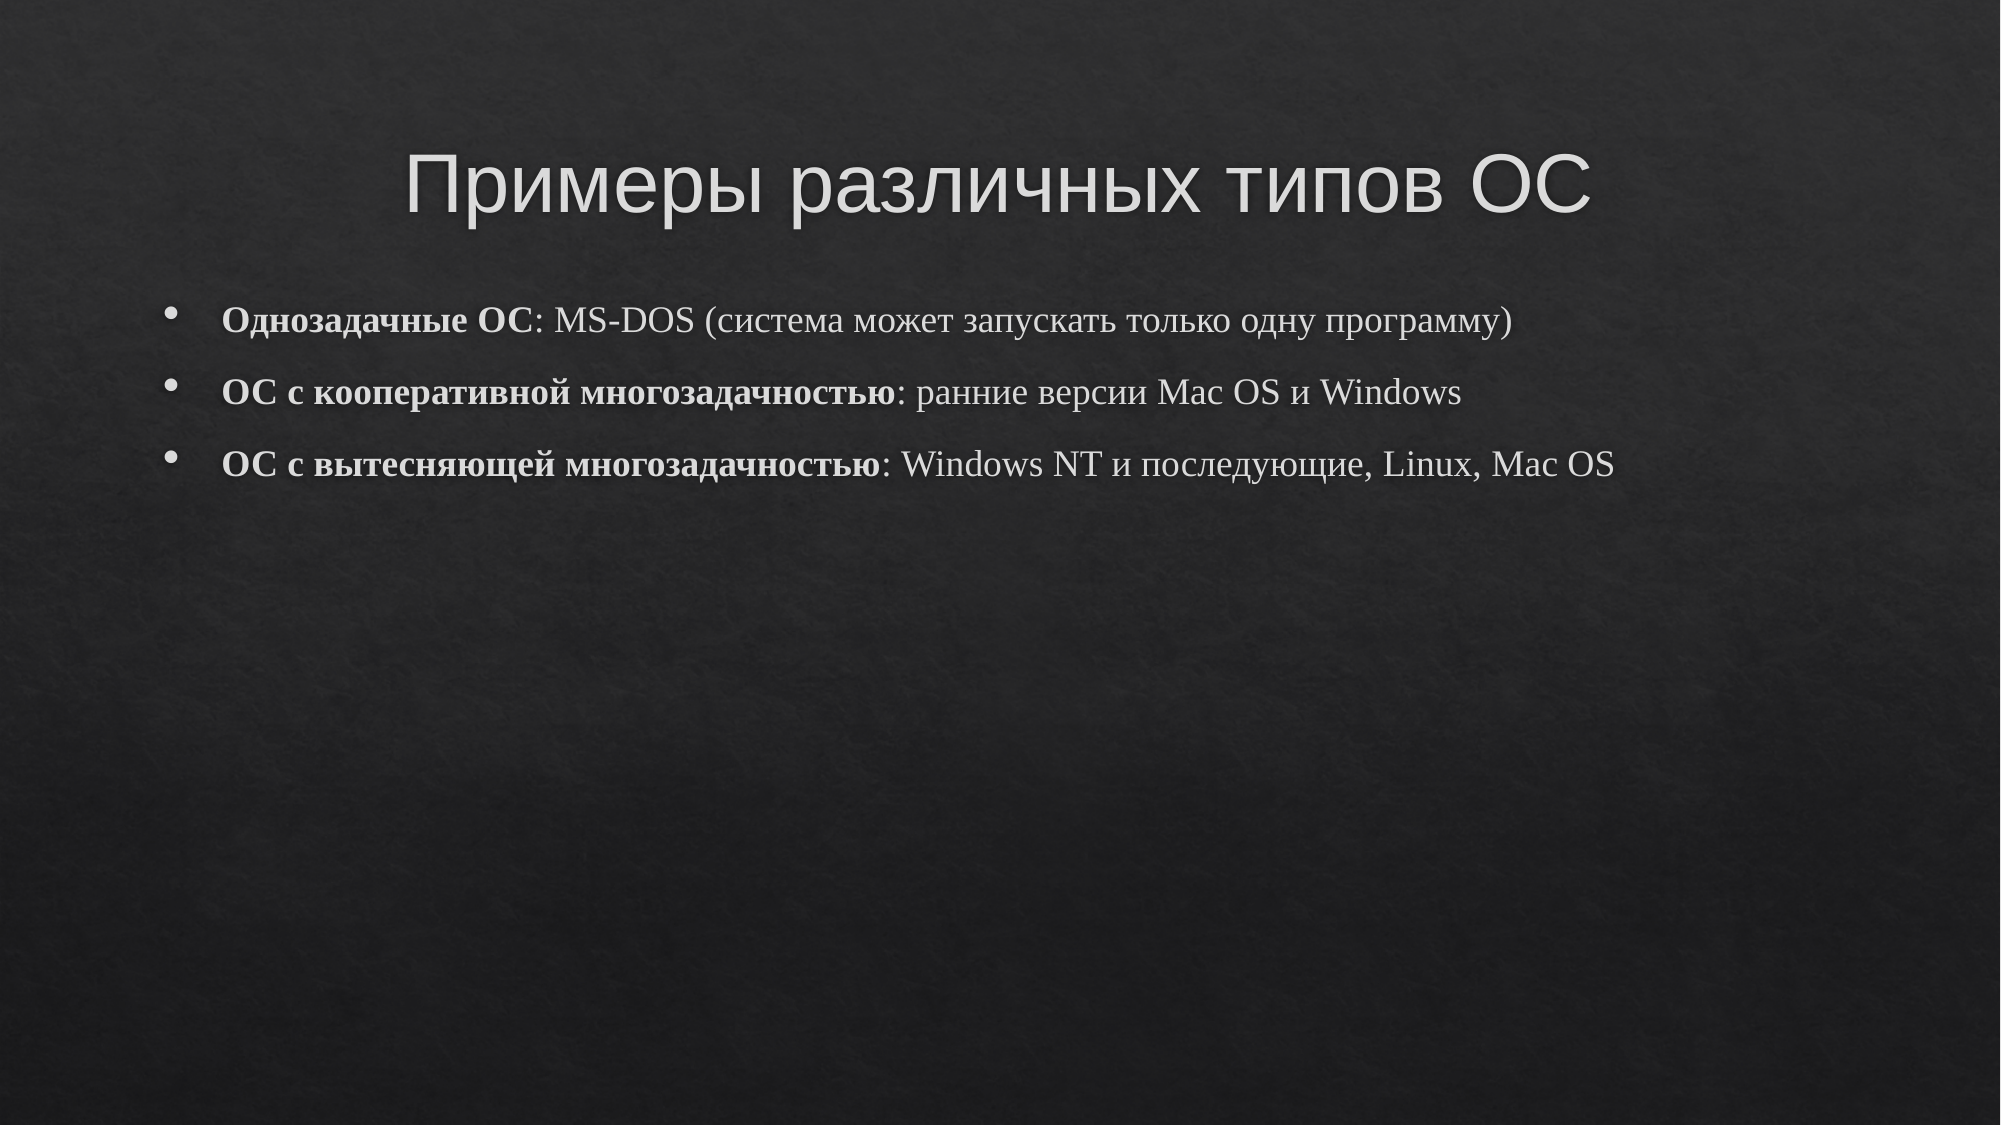

# Примеры различных типов ОС
Однозадачные ОС: MS-DOS (система может запускать только одну программу)
ОС с кооперативной многозадачностью: ранние версии Mac OS и Windows
ОС с вытесняющей многозадачностью: Windows NT и последующие, Linux, Mac OS